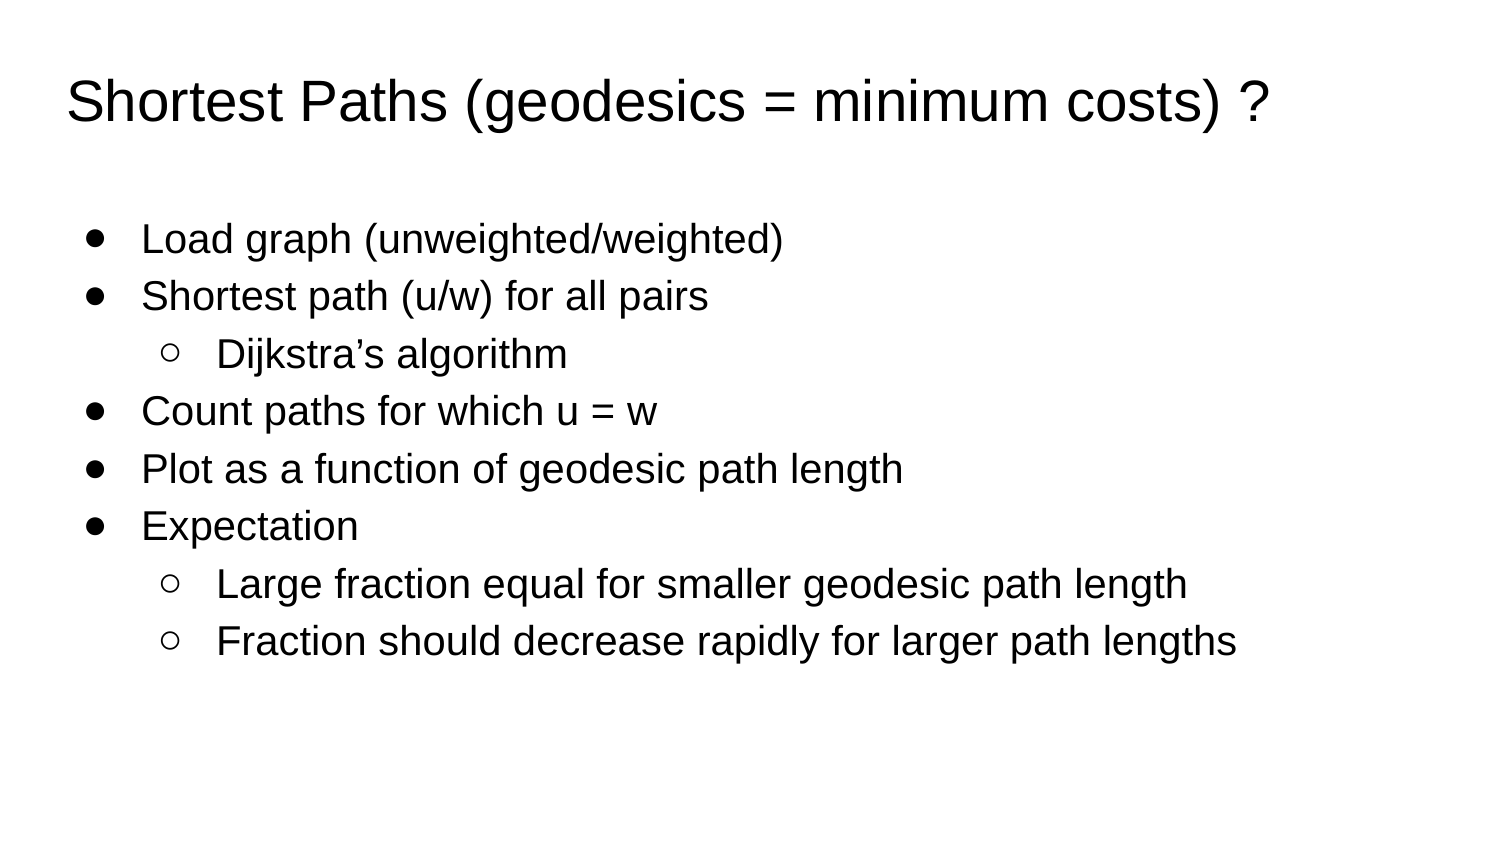

# Shortest Paths (geodesics = minimum costs) ?
Load graph (unweighted/weighted)
Shortest path (u/w) for all pairs
Dijkstra’s algorithm
Count paths for which u = w
Plot as a function of geodesic path length
Expectation
Large fraction equal for smaller geodesic path length
Fraction should decrease rapidly for larger path lengths